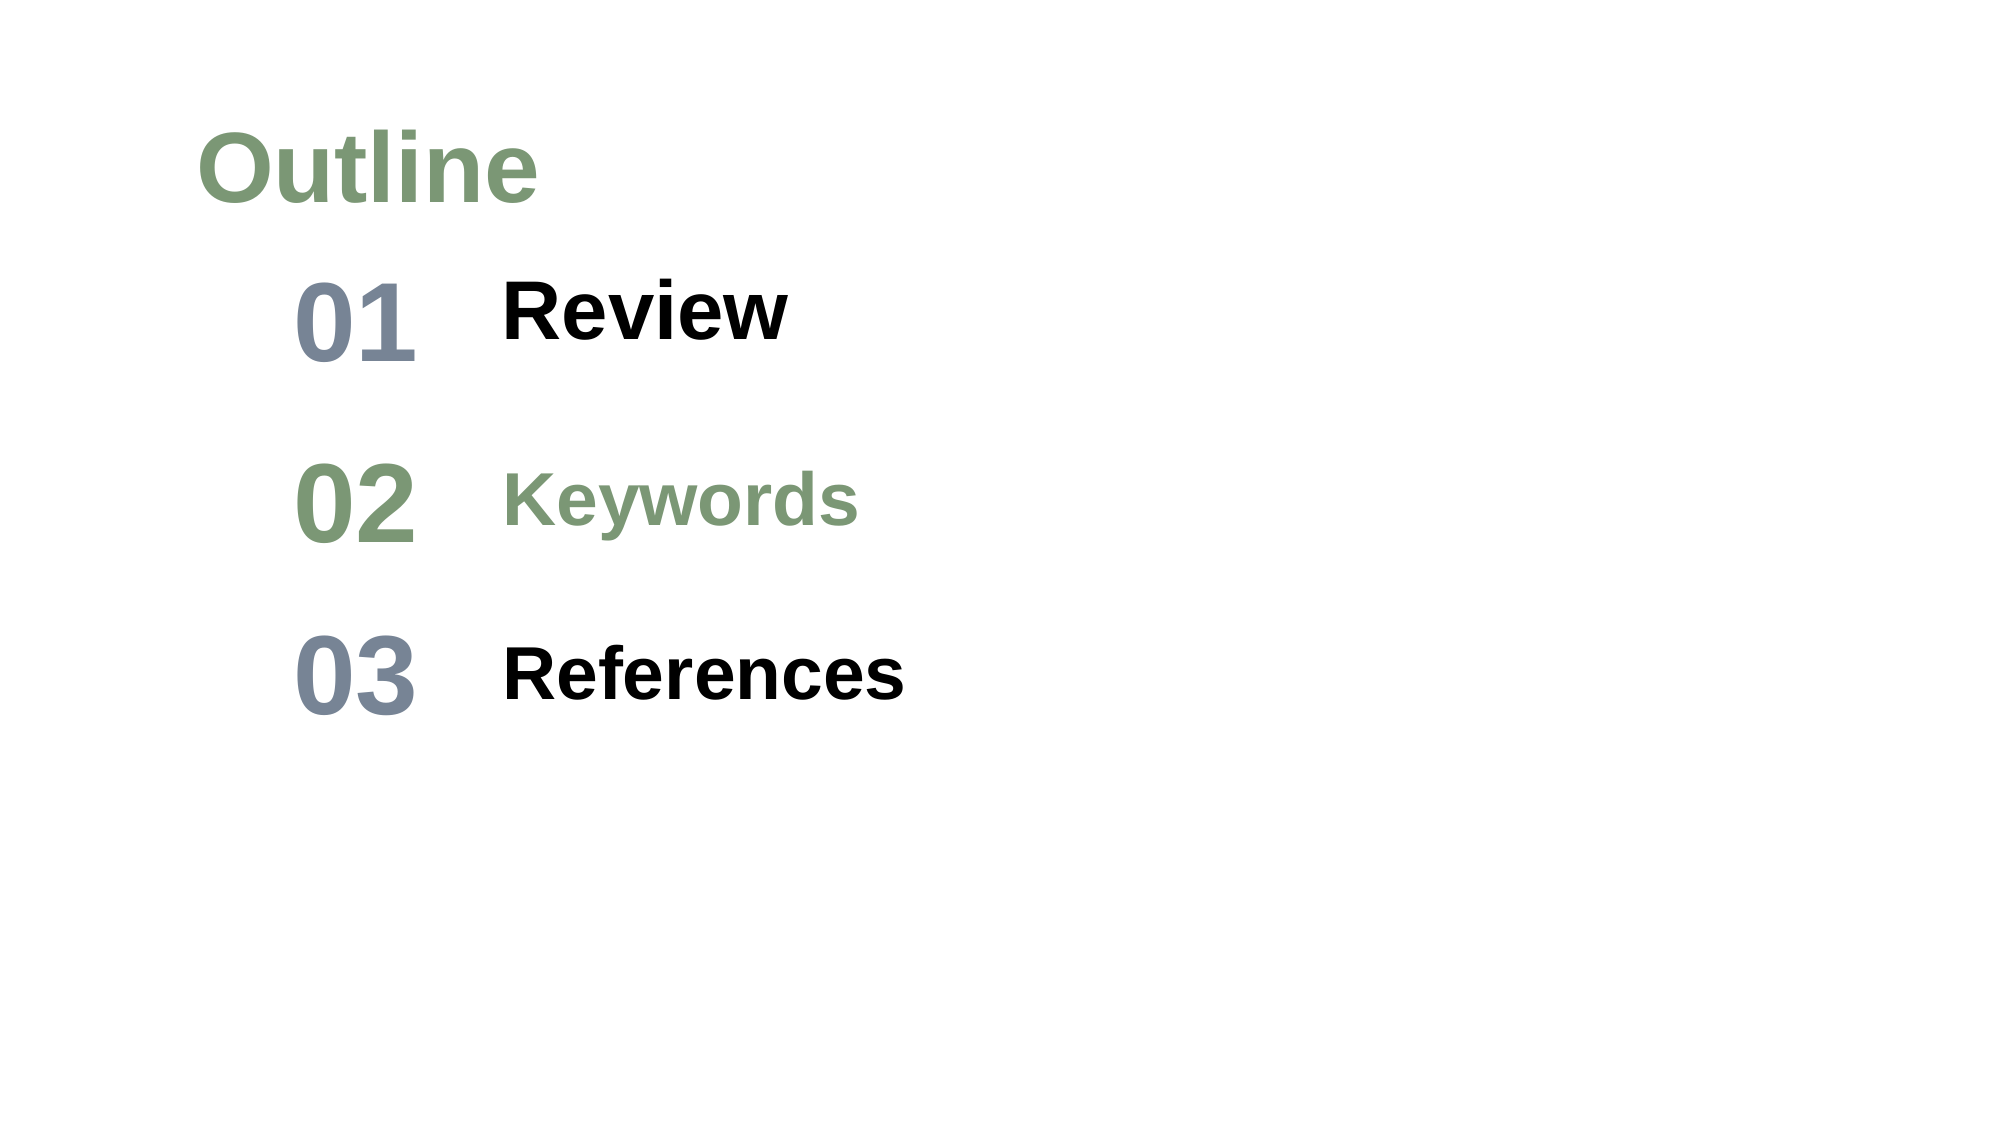

Outline
01
Review
02
Keywords
03
References